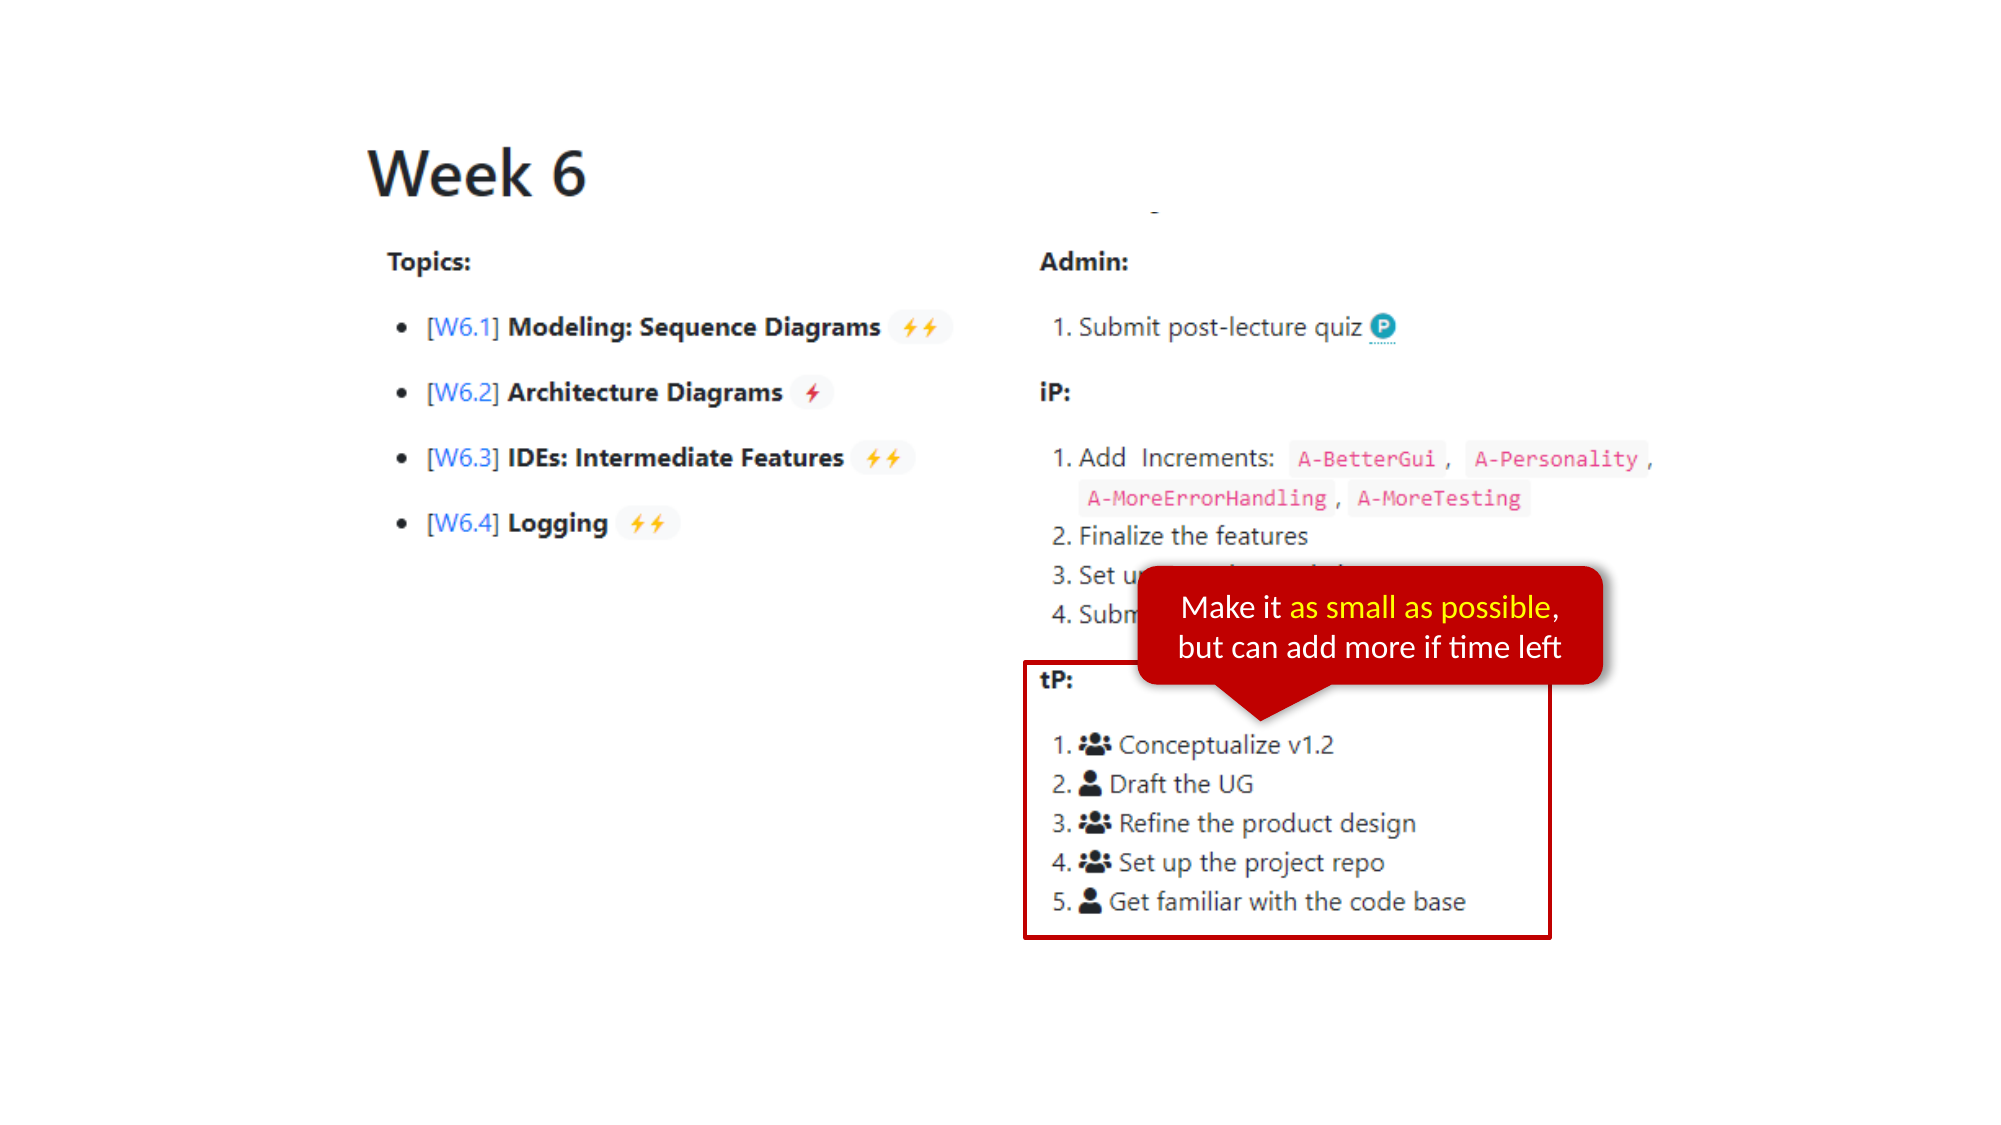

Make it as small as possible, but can add more if time left